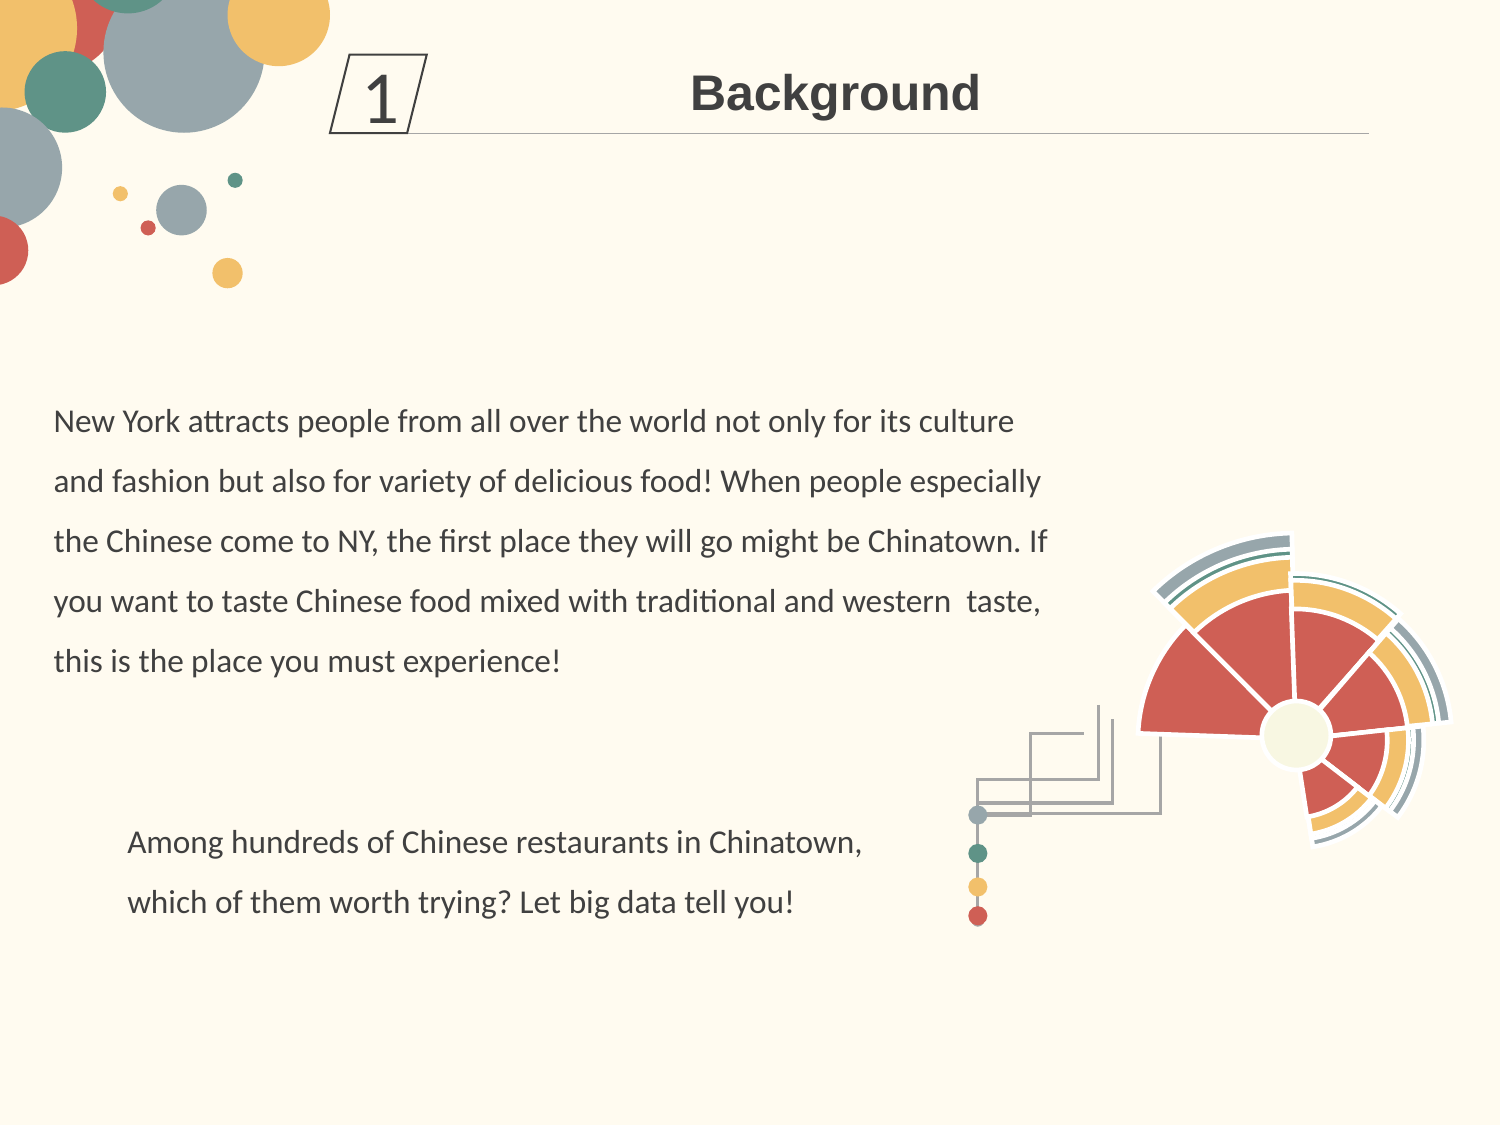

Background
1
New York attracts people from all over the world not only for its culture and fashion but also for variety of delicious food! When people especially the Chinese come to NY, the first place they will go might be Chinatown. If you want to taste Chinese food mixed with traditional and western  taste, this is the place you must experience!

Among hundreds of Chinese restaurants in Chinatown, which of them worth trying? Let big data tell you!